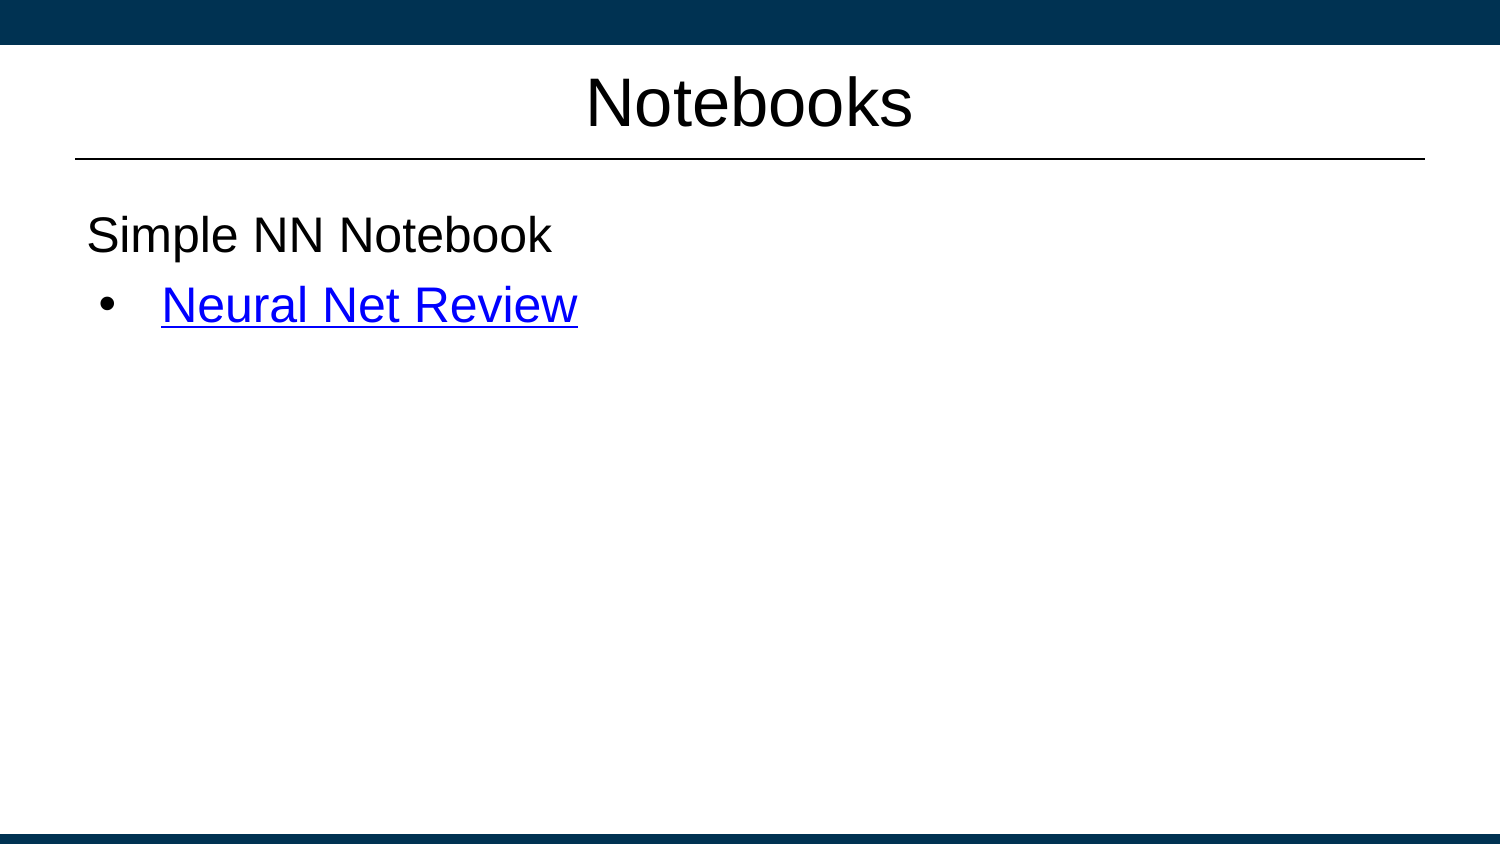

# Notebooks
Simple NN Notebook
Neural Net Review